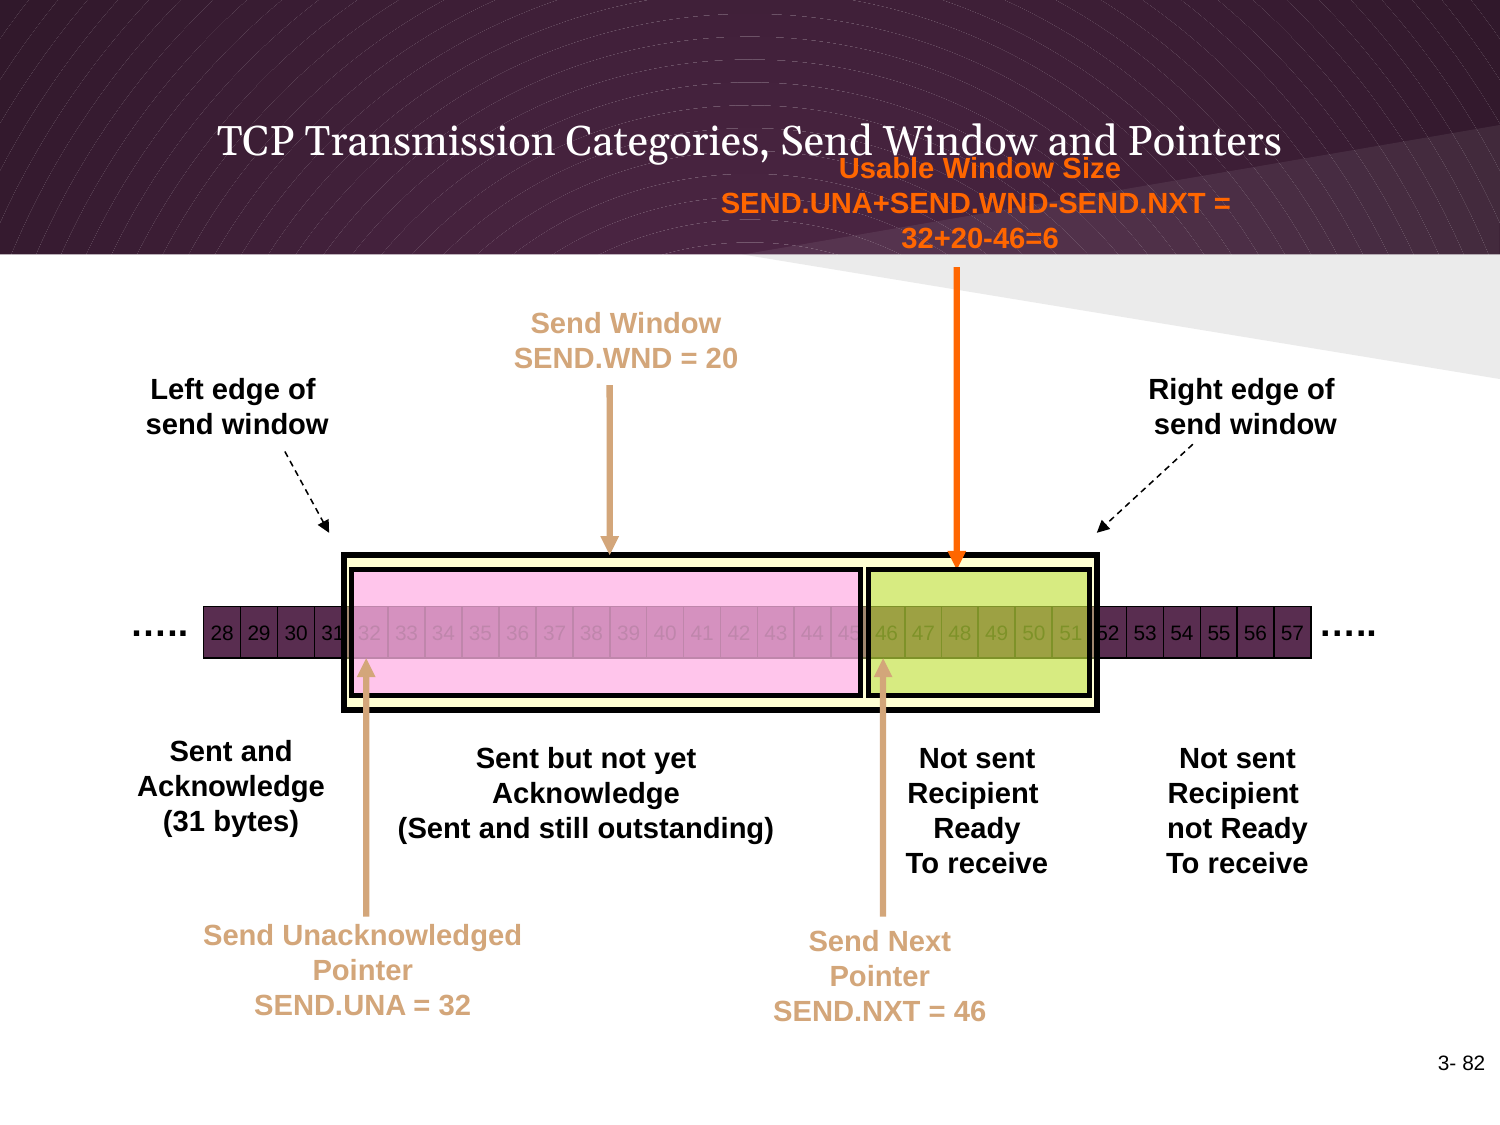

# TCP Transmission Categories, Send Window and Pointers
Usable Window Size
SEND.UNA+SEND.WND-SEND.NXT =
32+20-46=6

Send Window
SEND.WND = 20
Left edge of
send window
Right edge of
send window

…..
…..
28
29
30
31
32
33
34
35
36
37
38
39
40
41
42
43
44
45
46
47
48
49
50
51
52
53
54
55
56
57

Send Unacknowledged
Pointer
SEND.UNA = 32
Send Next
Pointer
SEND.NXT = 46
Sent and
Acknowledge
(31 bytes)
Sent but not yet
Acknowledge
(Sent and still outstanding)
Not sent
Recipient
Ready
To receive
Not sent
Recipient
not Ready
To receive
3- 82